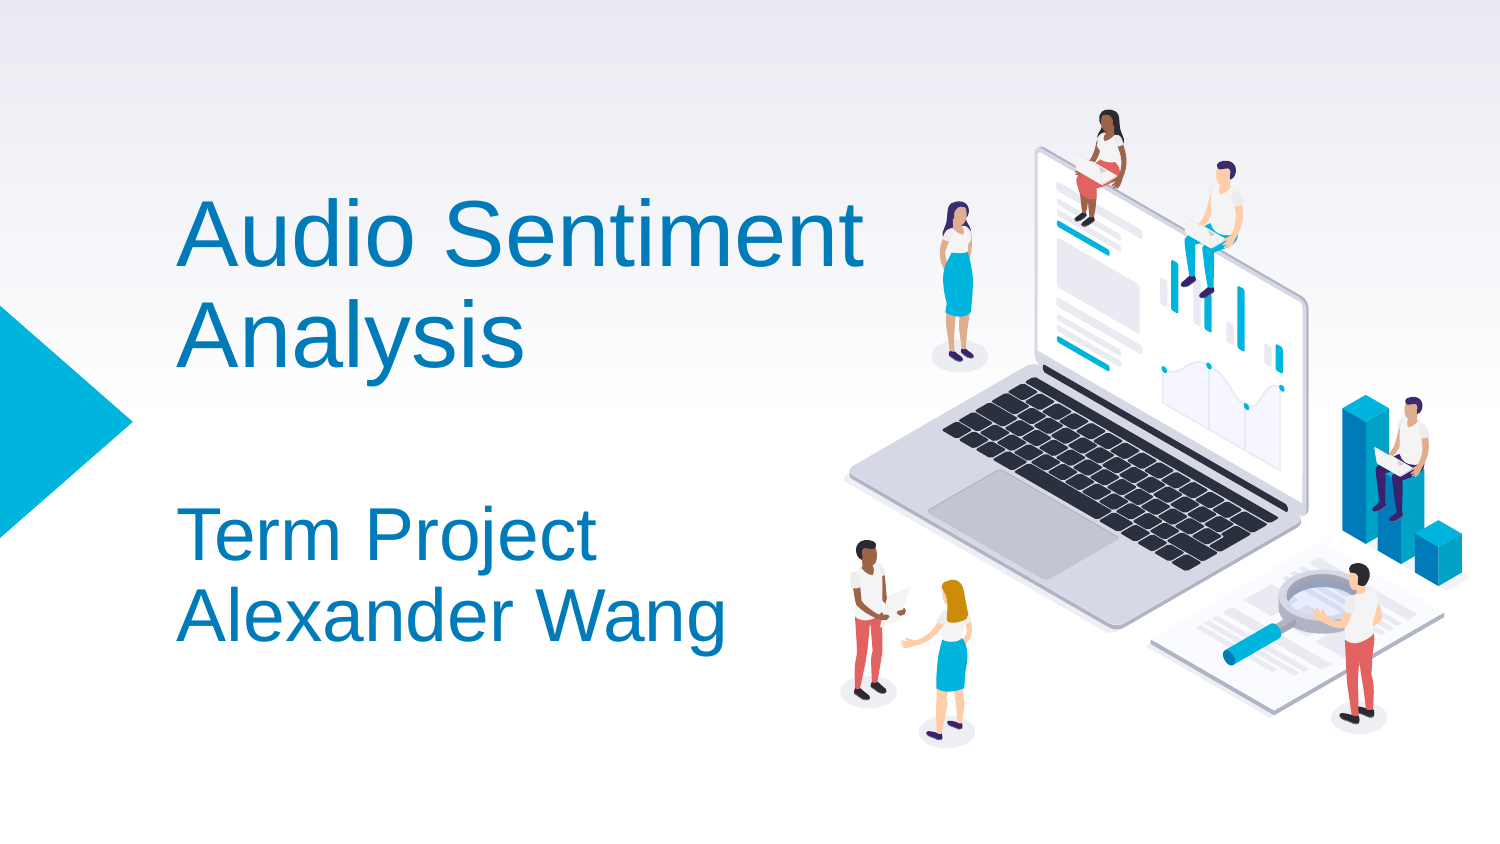

# Audio Sentiment Analysis

Term Project
Alexander Wang